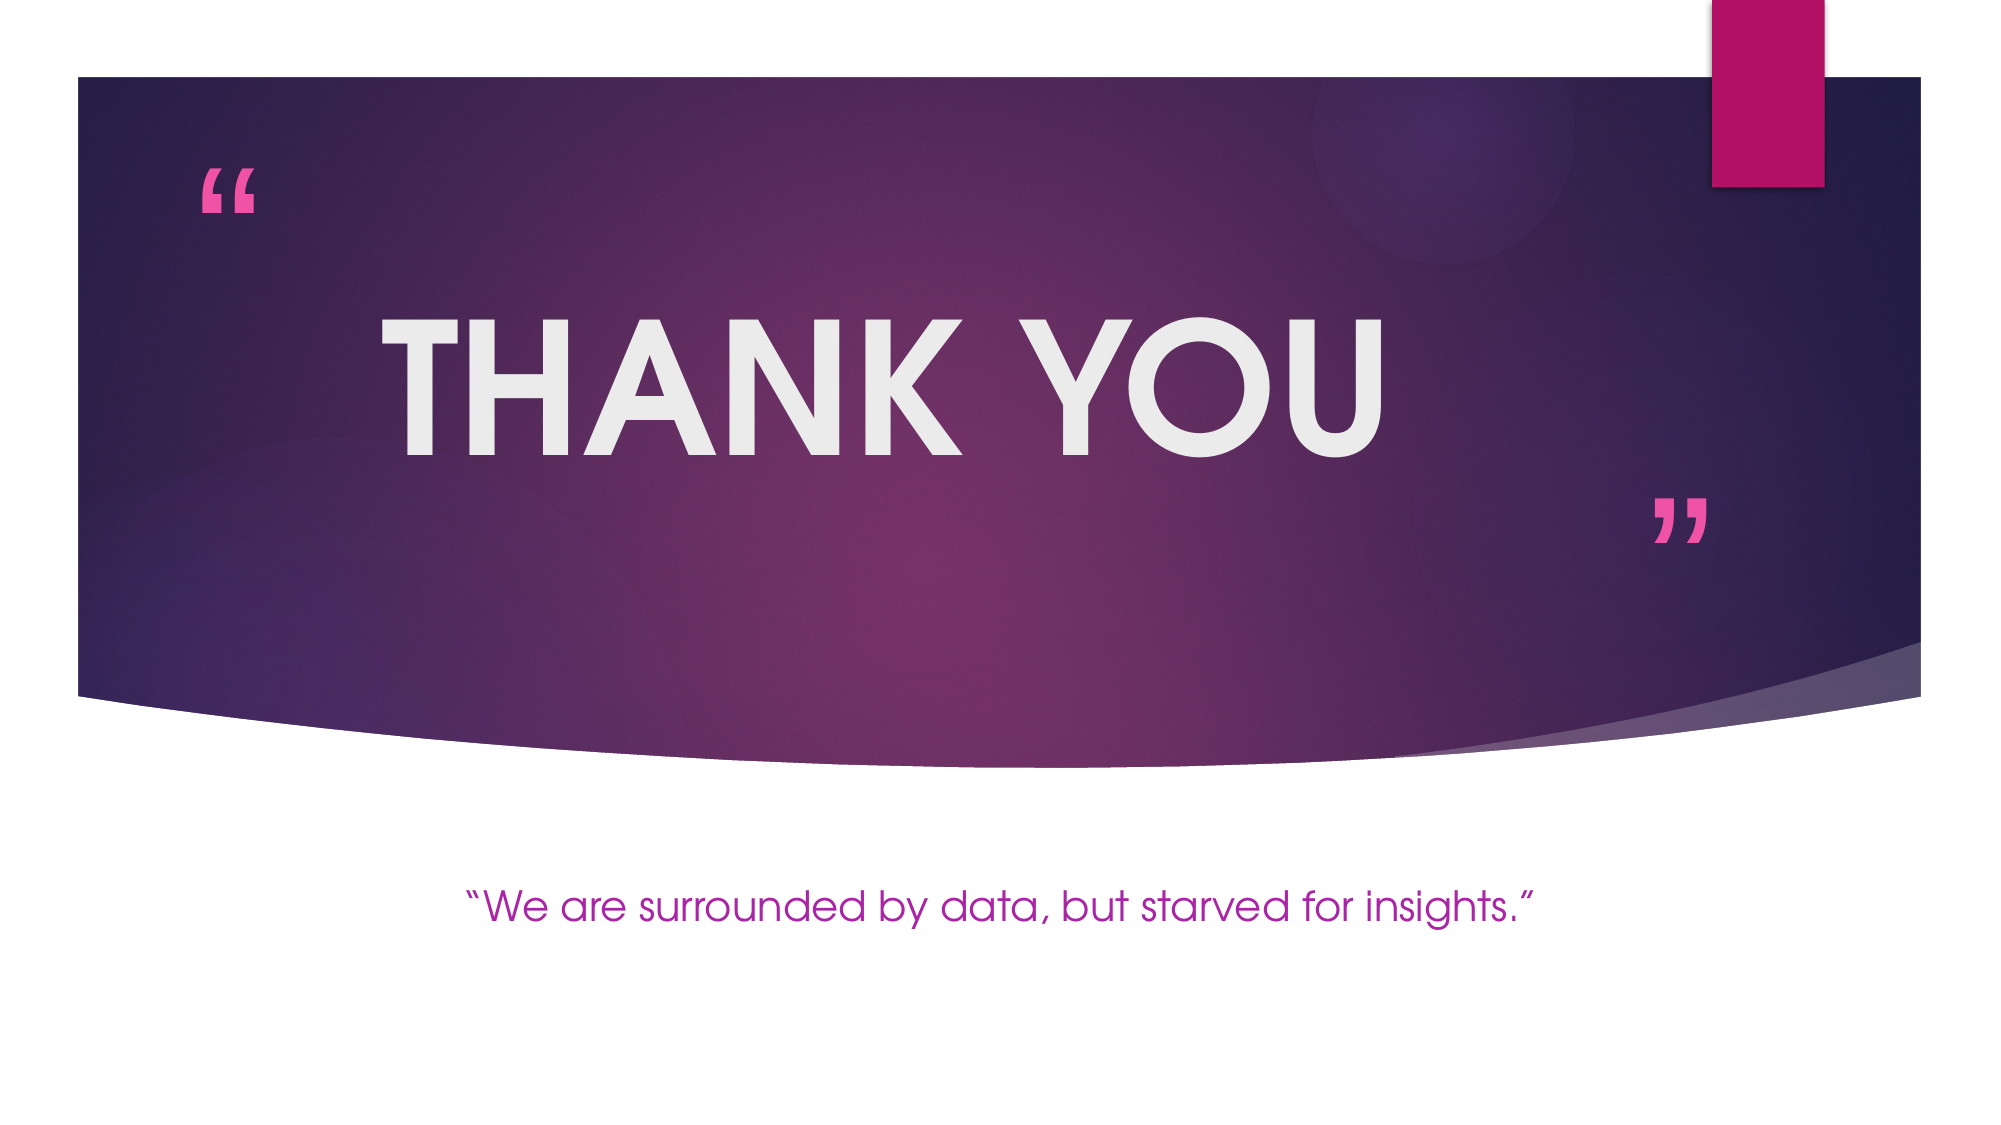

# THANK YOU
“We are surrounded by data, but starved for insights.”